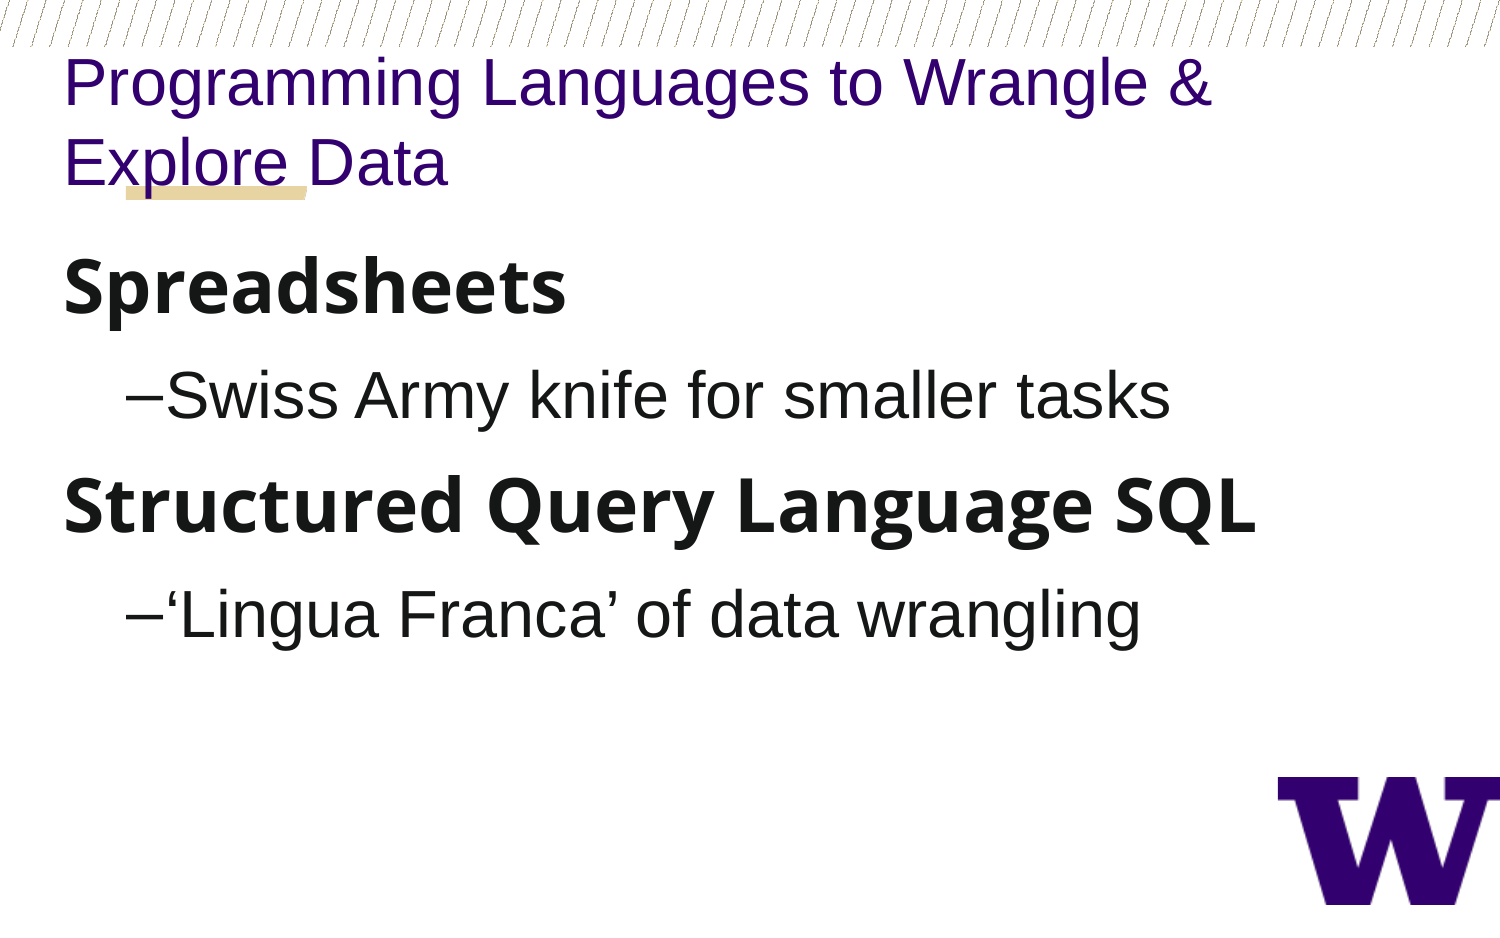

Programming Languages to Wrangle & Explore Data
Spreadsheets
Swiss Army knife for smaller tasks
Structured Query Language SQL
‘Lingua Franca’ of data wrangling